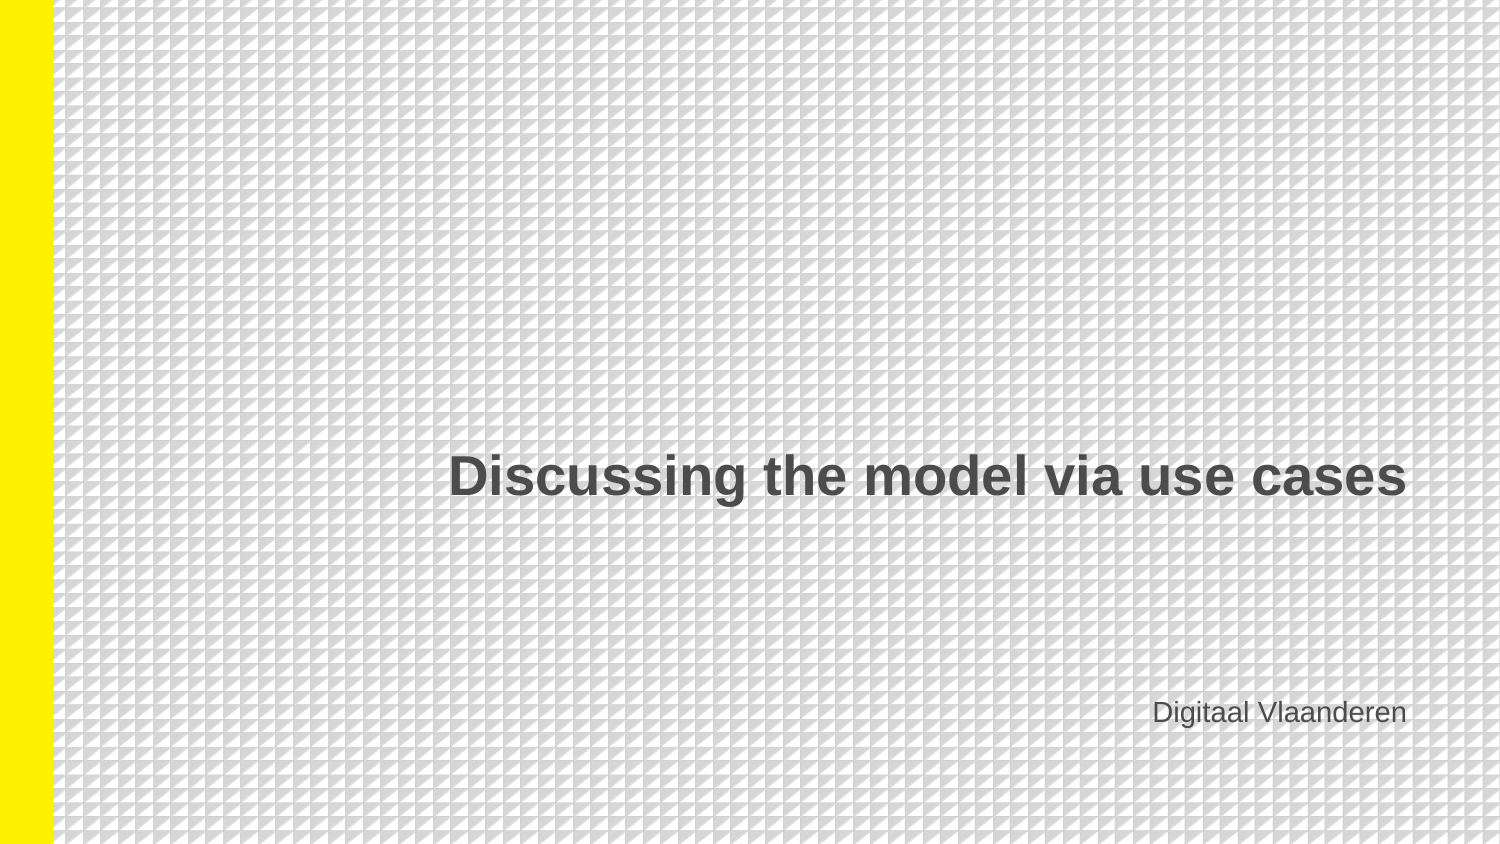

# Discussing the model via use cases

Digitaal Vlaanderen